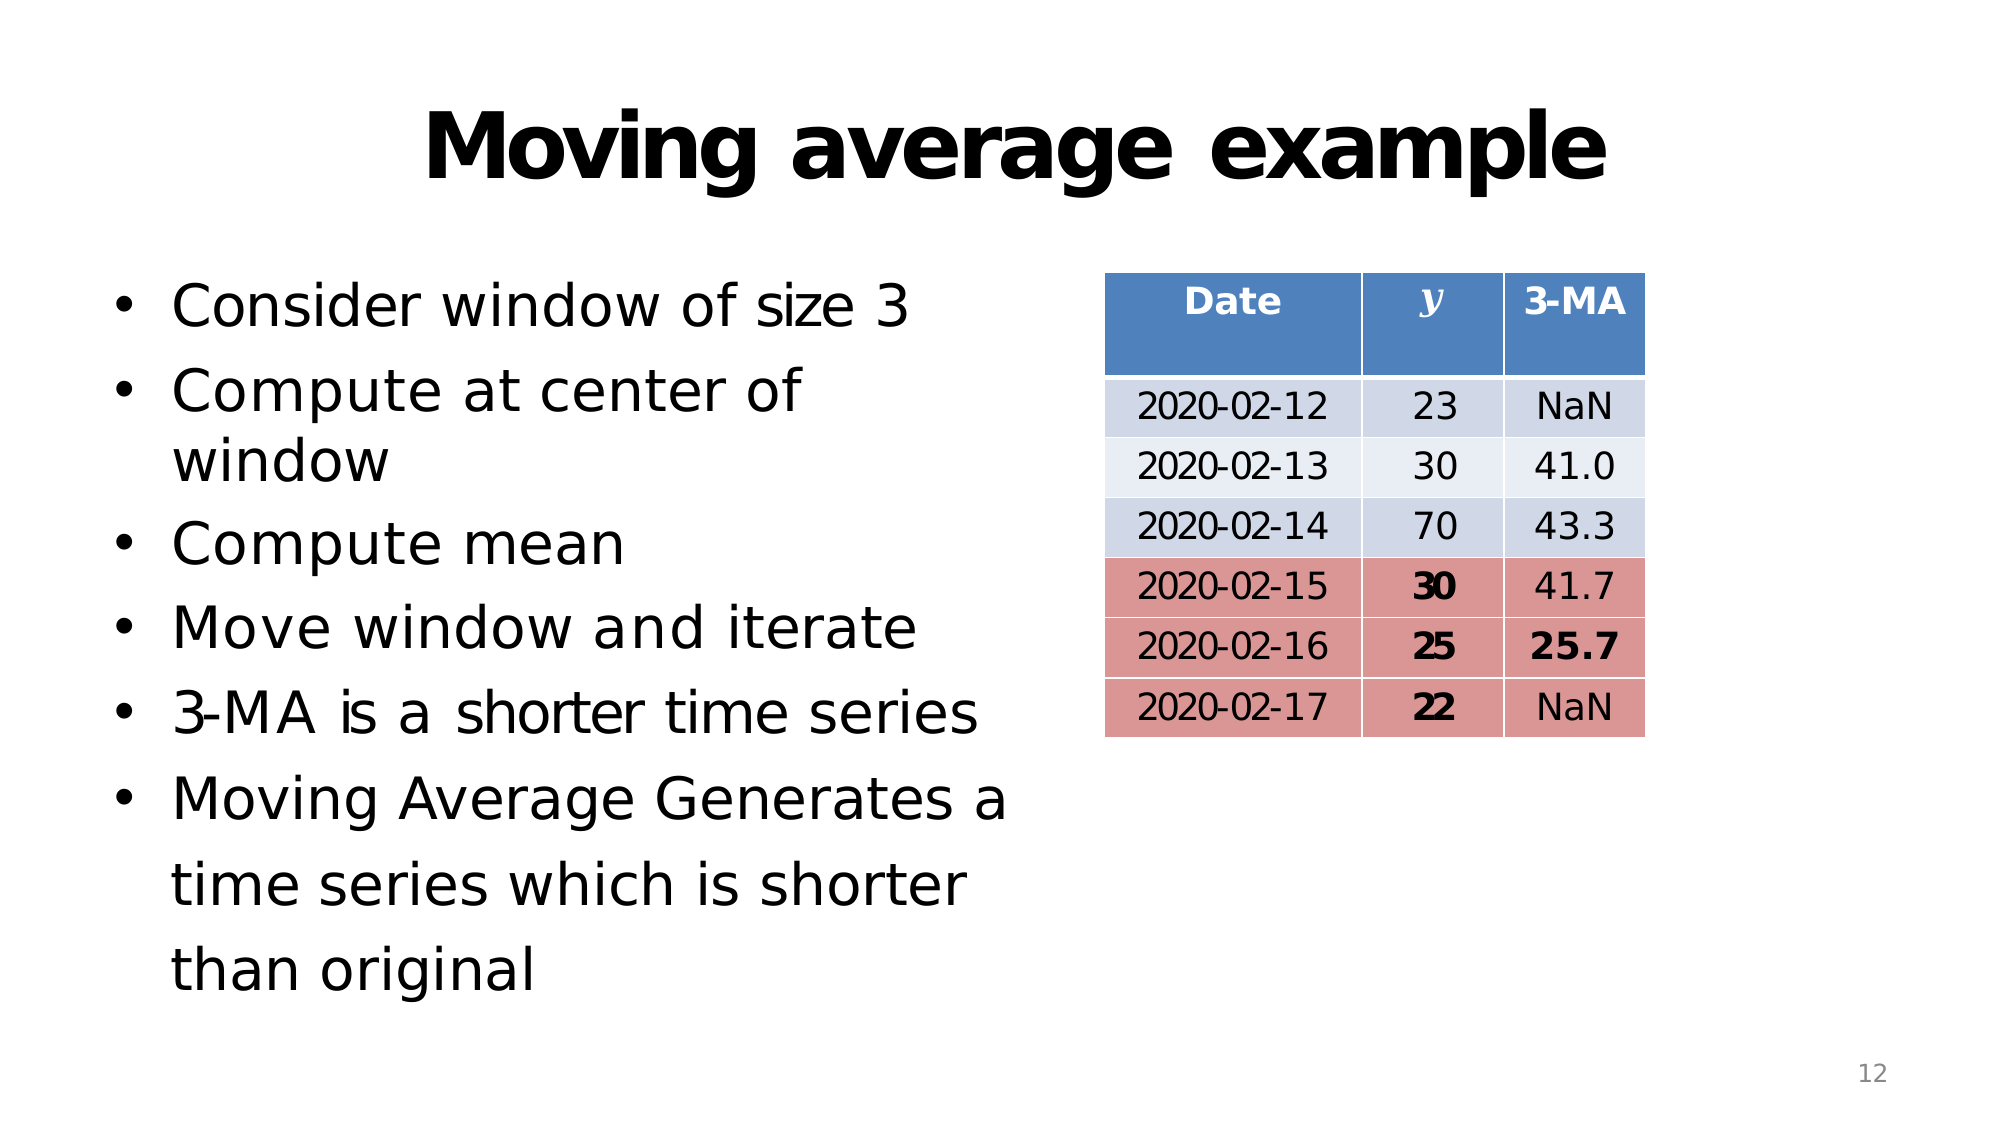

# Moving average example
Consider window of size 3
Compute at center of window
Compute mean
Move window and iterate
3-MA is a shorter time series
Moving Average Generates a
   time series which is shorter
   than original
| Date | 𝒚 | 3-MA |
| --- | --- | --- |
| 2020-02-12 | 23 | NaN |
| 2020-02-13 | 30 | 41.0 |
| 2020-02-14 | 70 | 43.3 |
| 2020-02-15 | 30 | 41.7 |
| 2020-02-16 | 25 | 25.7 |
| 2020-02-17 | 22 | NaN |
12